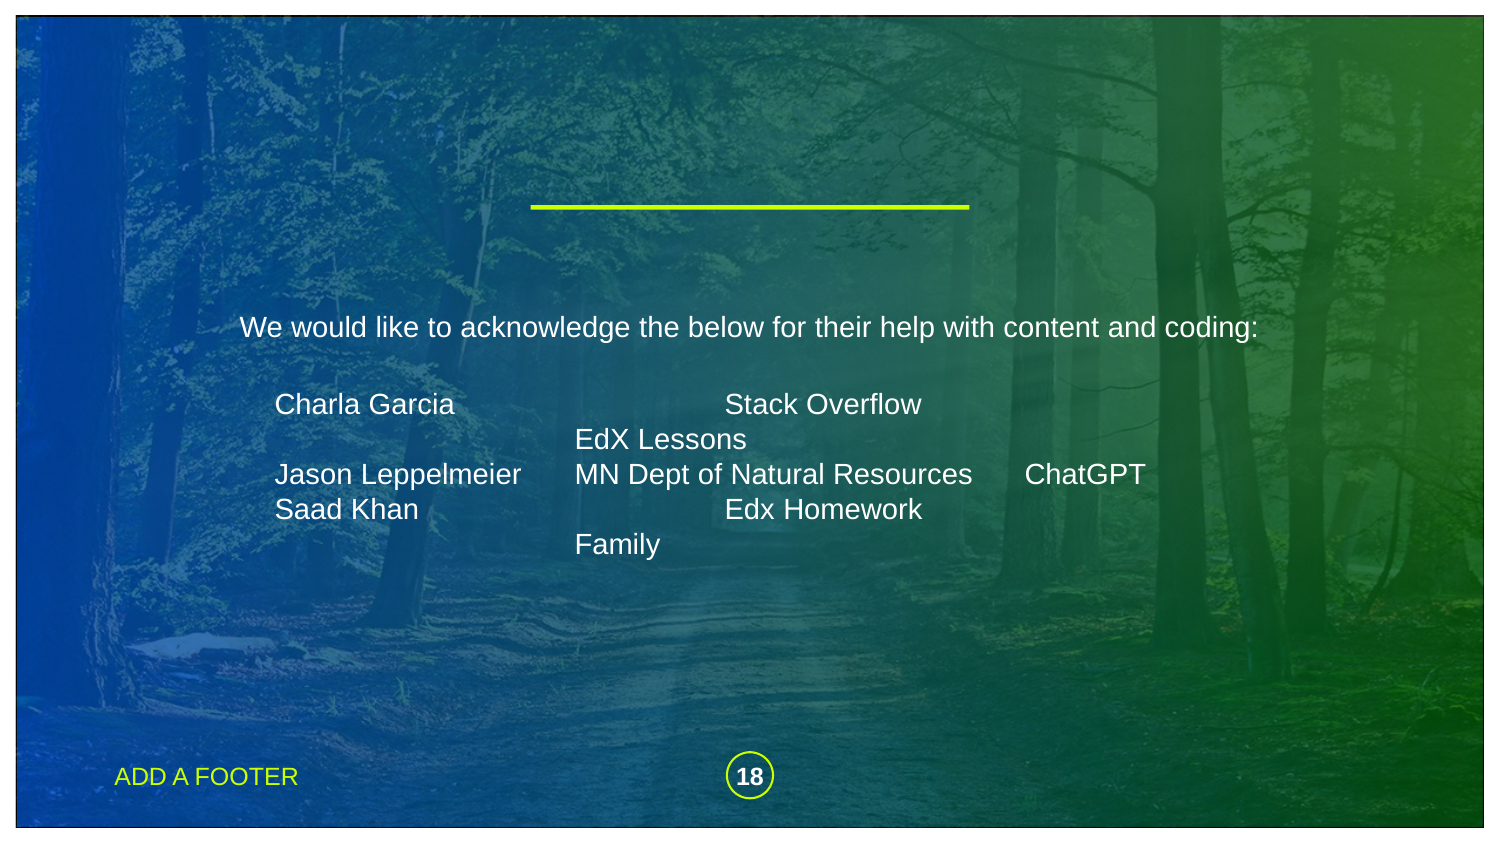

We would like to acknowledge the below for their help with content and coding:
Charla Garcia		Stack Overflow				EdX Lessons
Jason Leppelmeier	MN Dept of Natural Resources	ChatGPT
Saad Khan			Edx Homework				Family
ADD A FOOTER
18